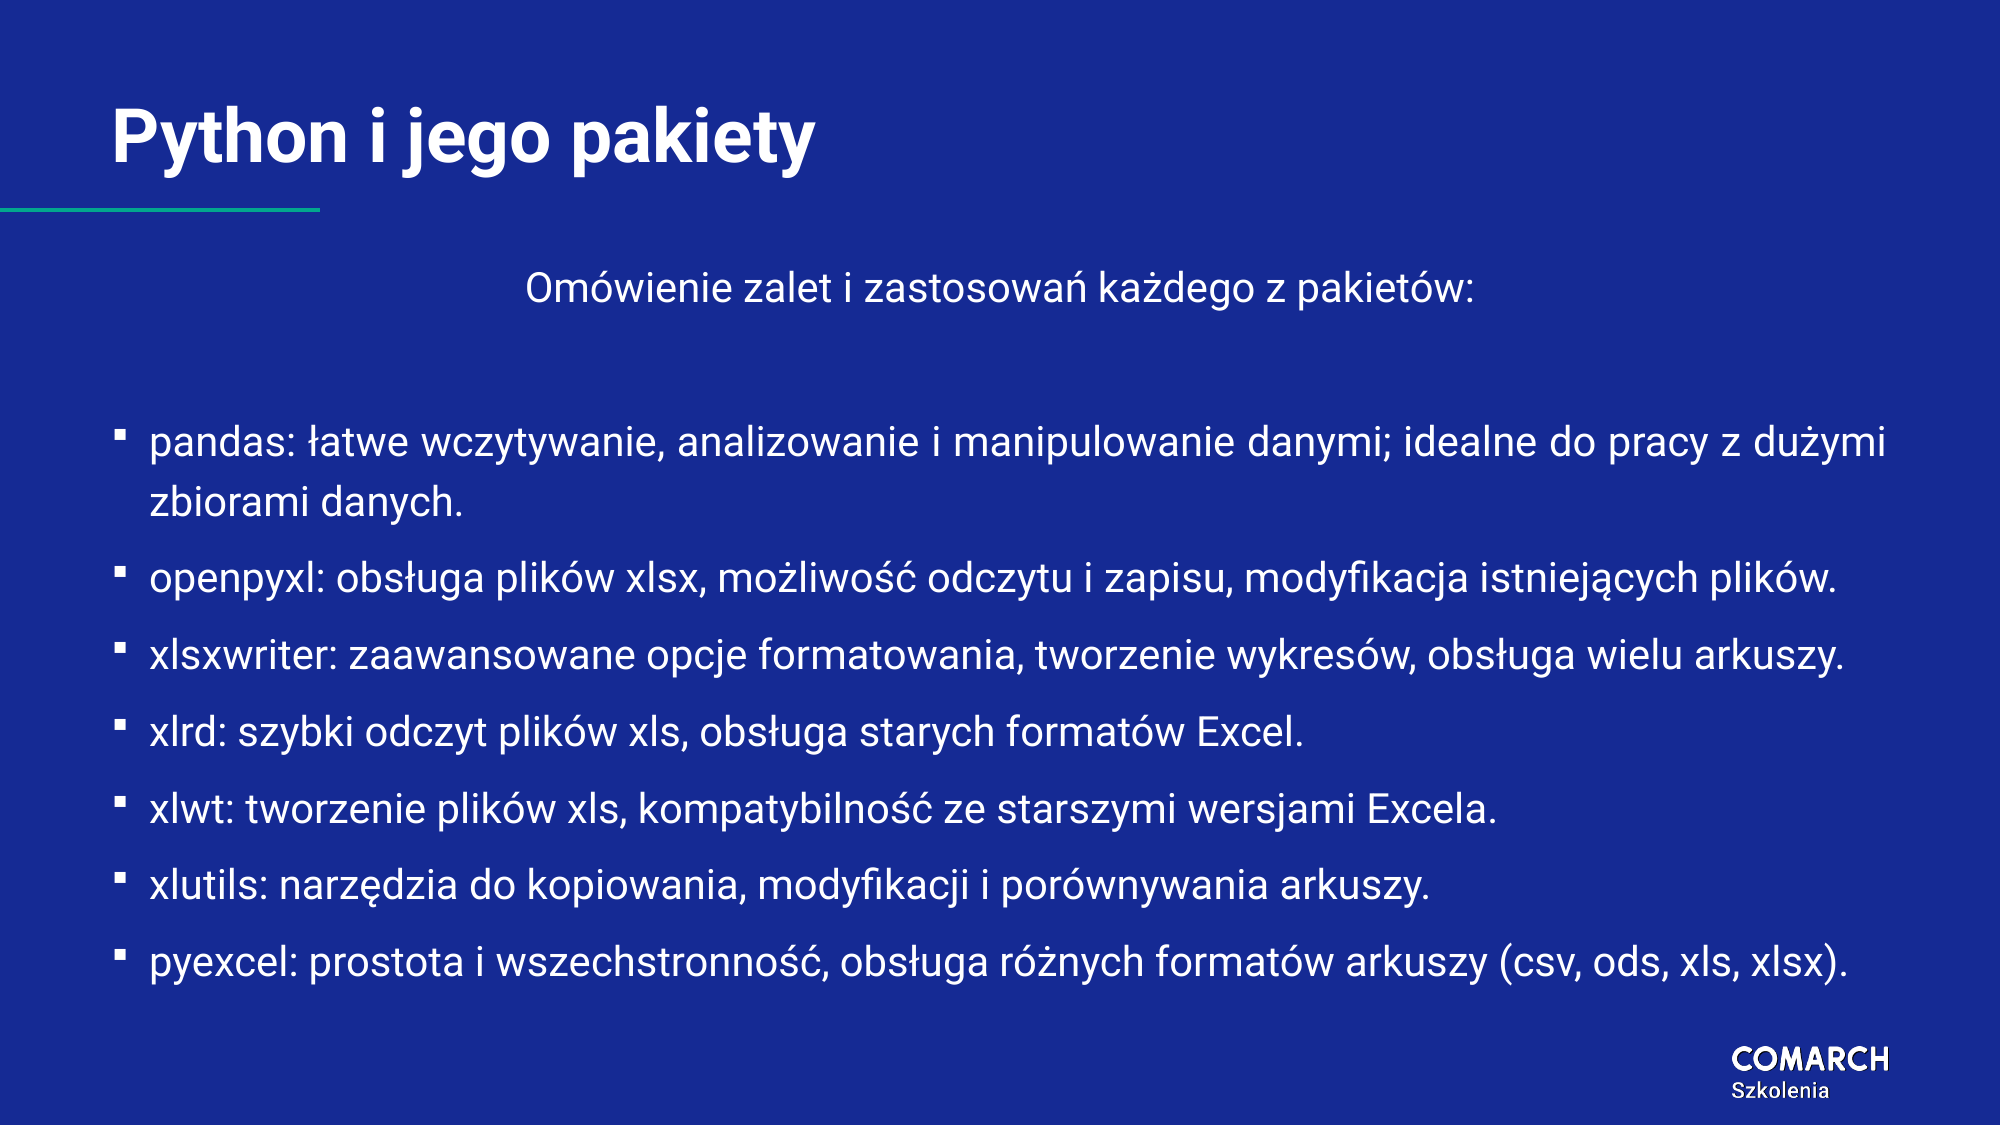

# Python i jego pakiety
Omówienie zalet i zastosowań każdego z pakietów:

pandas: łatwe wczytywanie, analizowanie i manipulowanie danymi; idealne do pracy z dużymi zbiorami danych.
openpyxl: obsługa plików xlsx, możliwość odczytu i zapisu, modyfikacja istniejących plików.
xlsxwriter: zaawansowane opcje formatowania, tworzenie wykresów, obsługa wielu arkuszy.
xlrd: szybki odczyt plików xls, obsługa starych formatów Excel.
xlwt: tworzenie plików xls, kompatybilność ze starszymi wersjami Excela.
xlutils: narzędzia do kopiowania, modyfikacji i porównywania arkuszy.
pyexcel: prostota i wszechstronność, obsługa różnych formatów arkuszy (csv, ods, xls, xlsx).